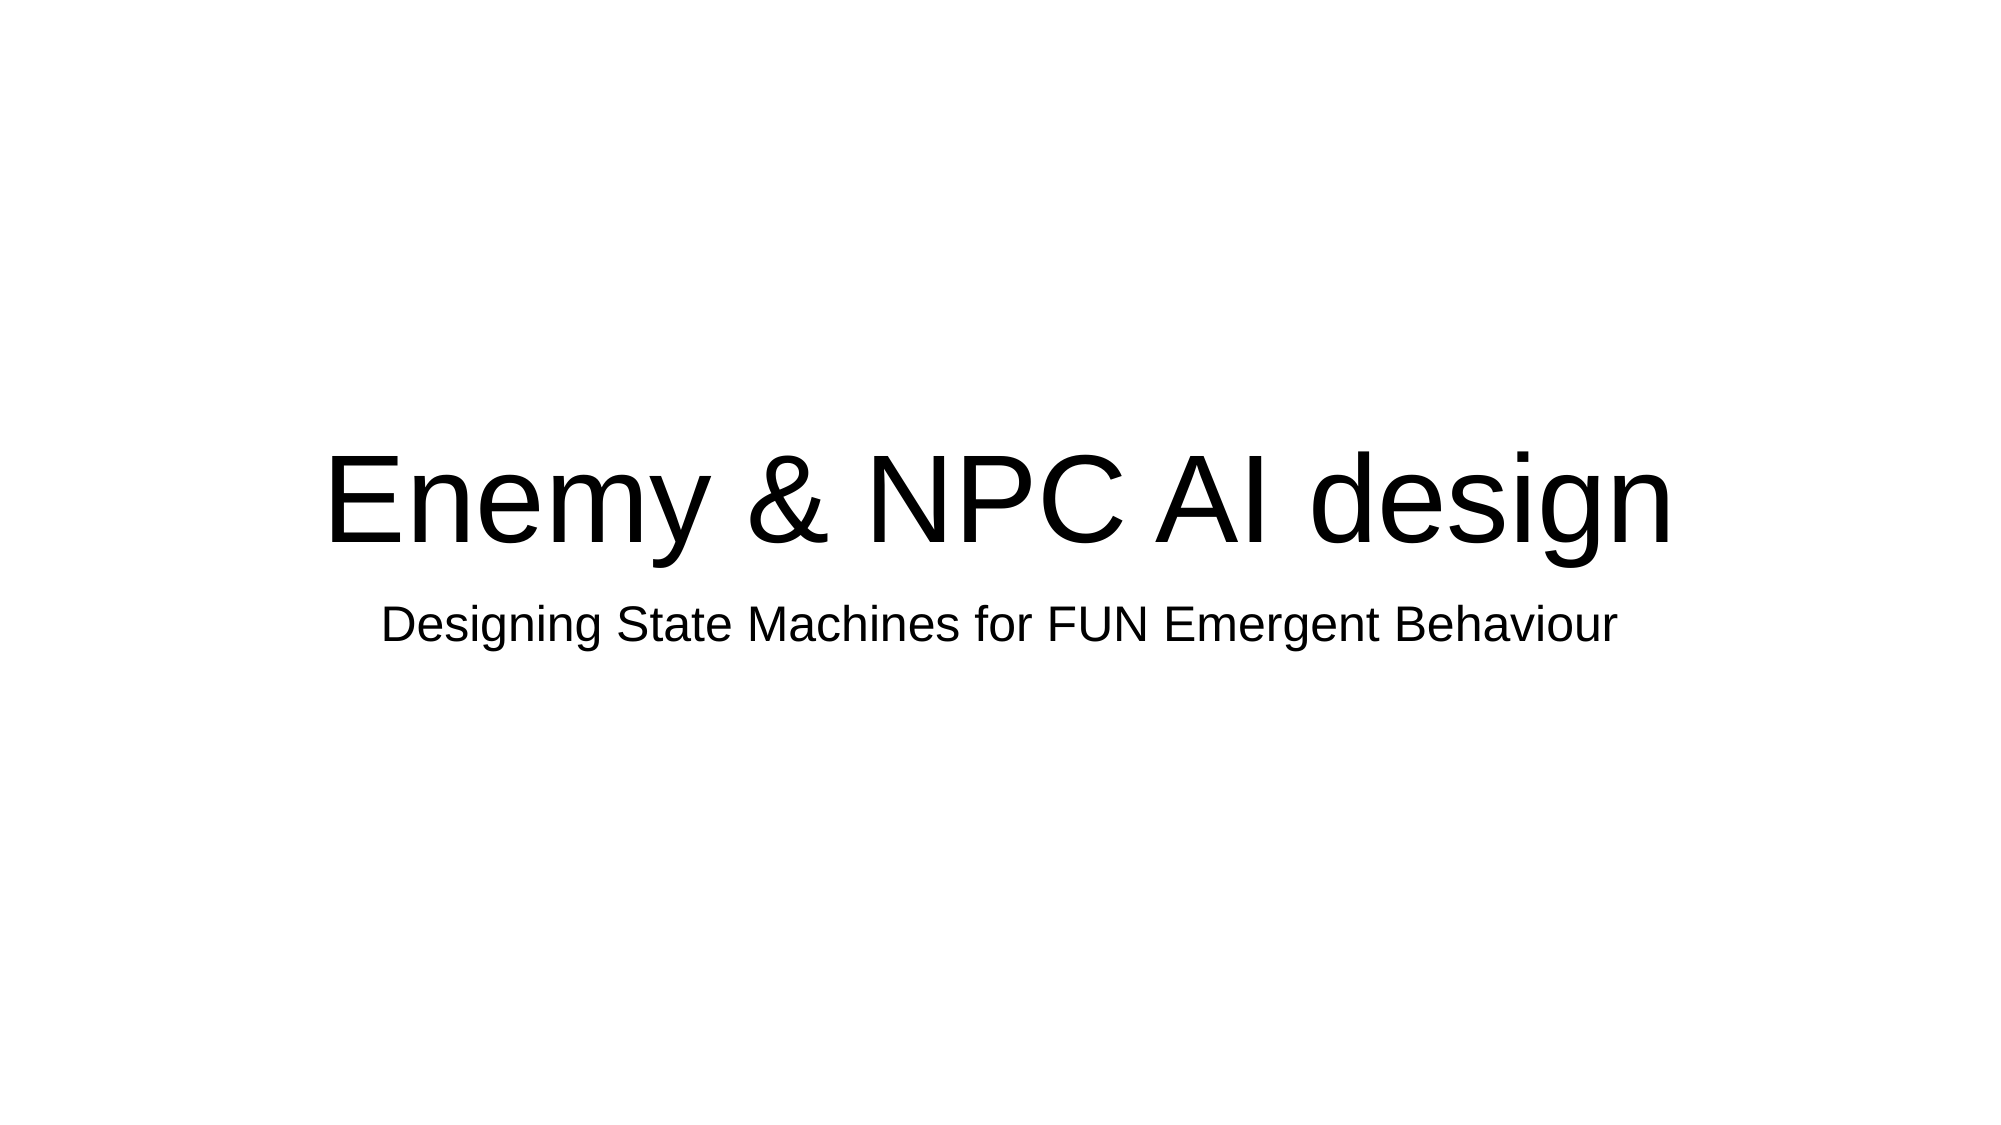

# Enemy & NPC AI design
Designing State Machines for FUN Emergent Behaviour